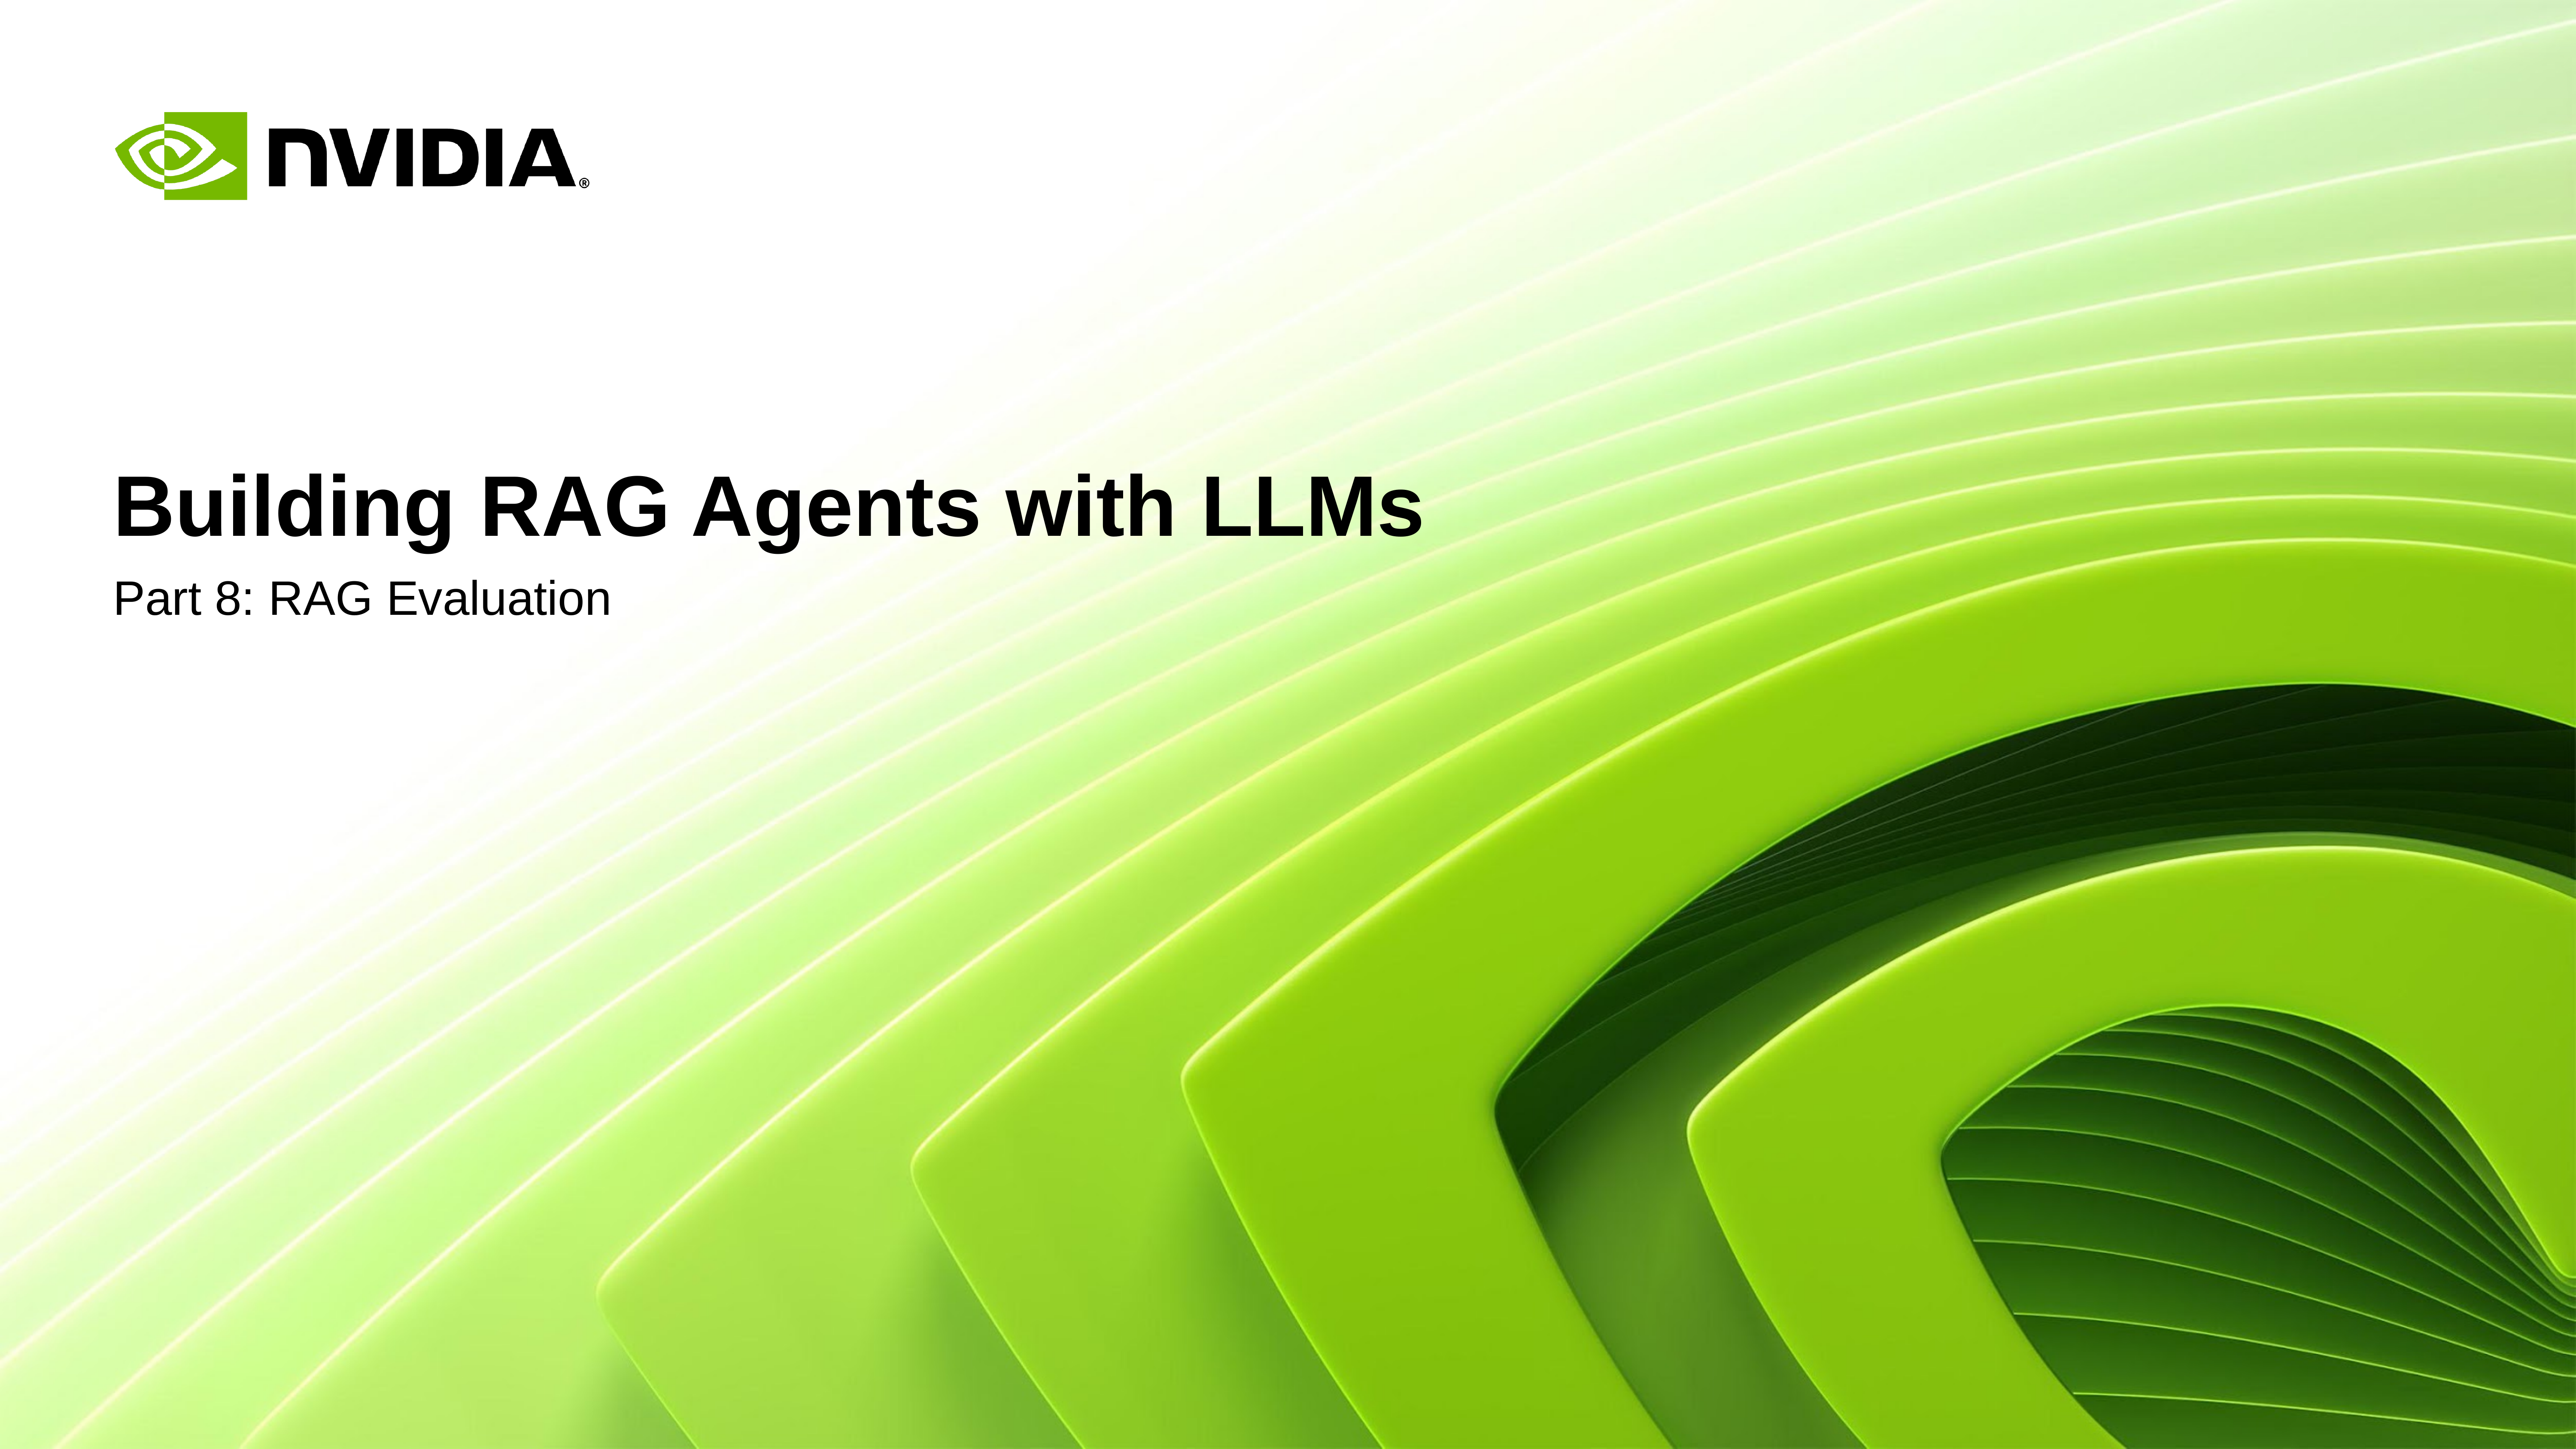

# Building RAG Agents with LLMs
Part 8: RAG Evaluation